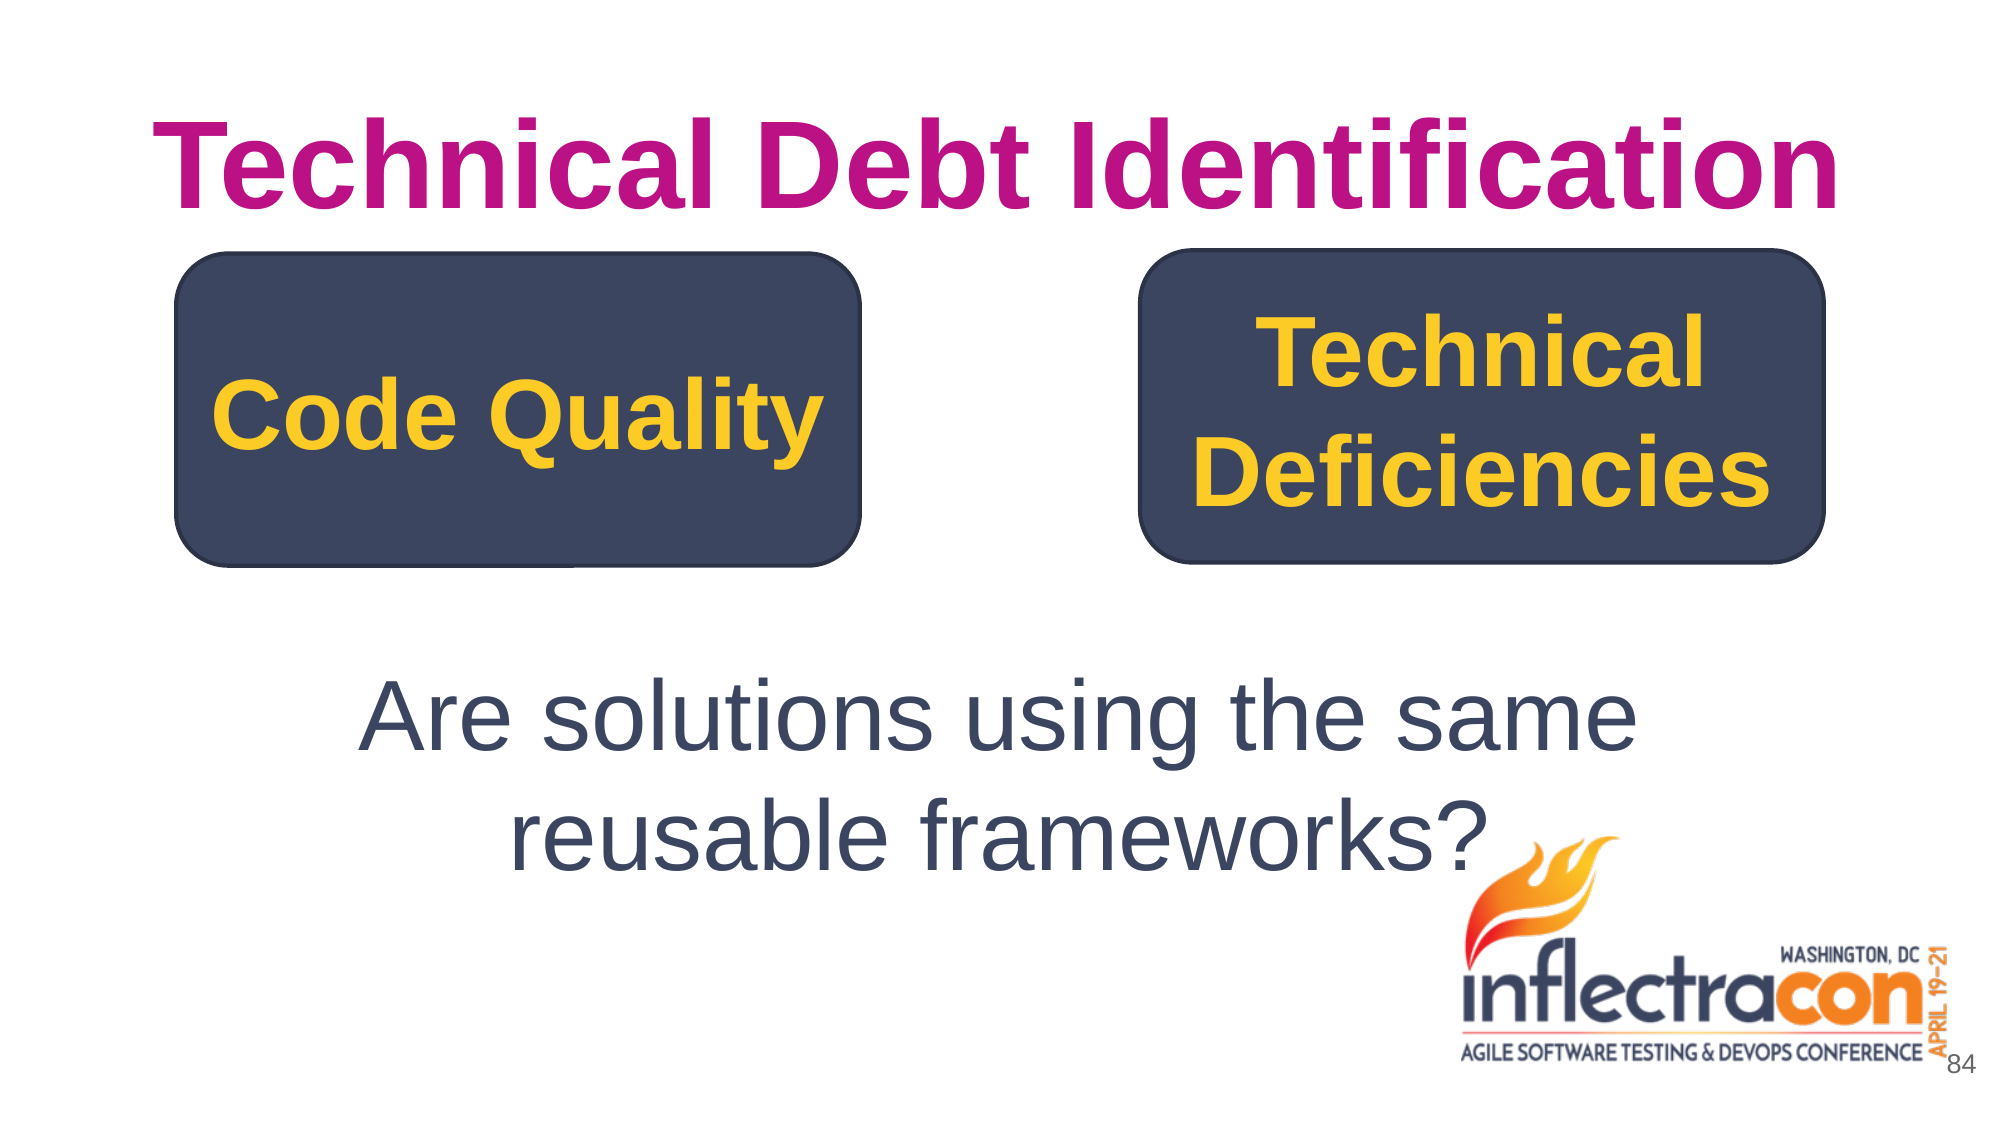

# Technical Debt Identification
Technical Deficiencies
Code Quality
Are solutions using the same reusable frameworks?
84